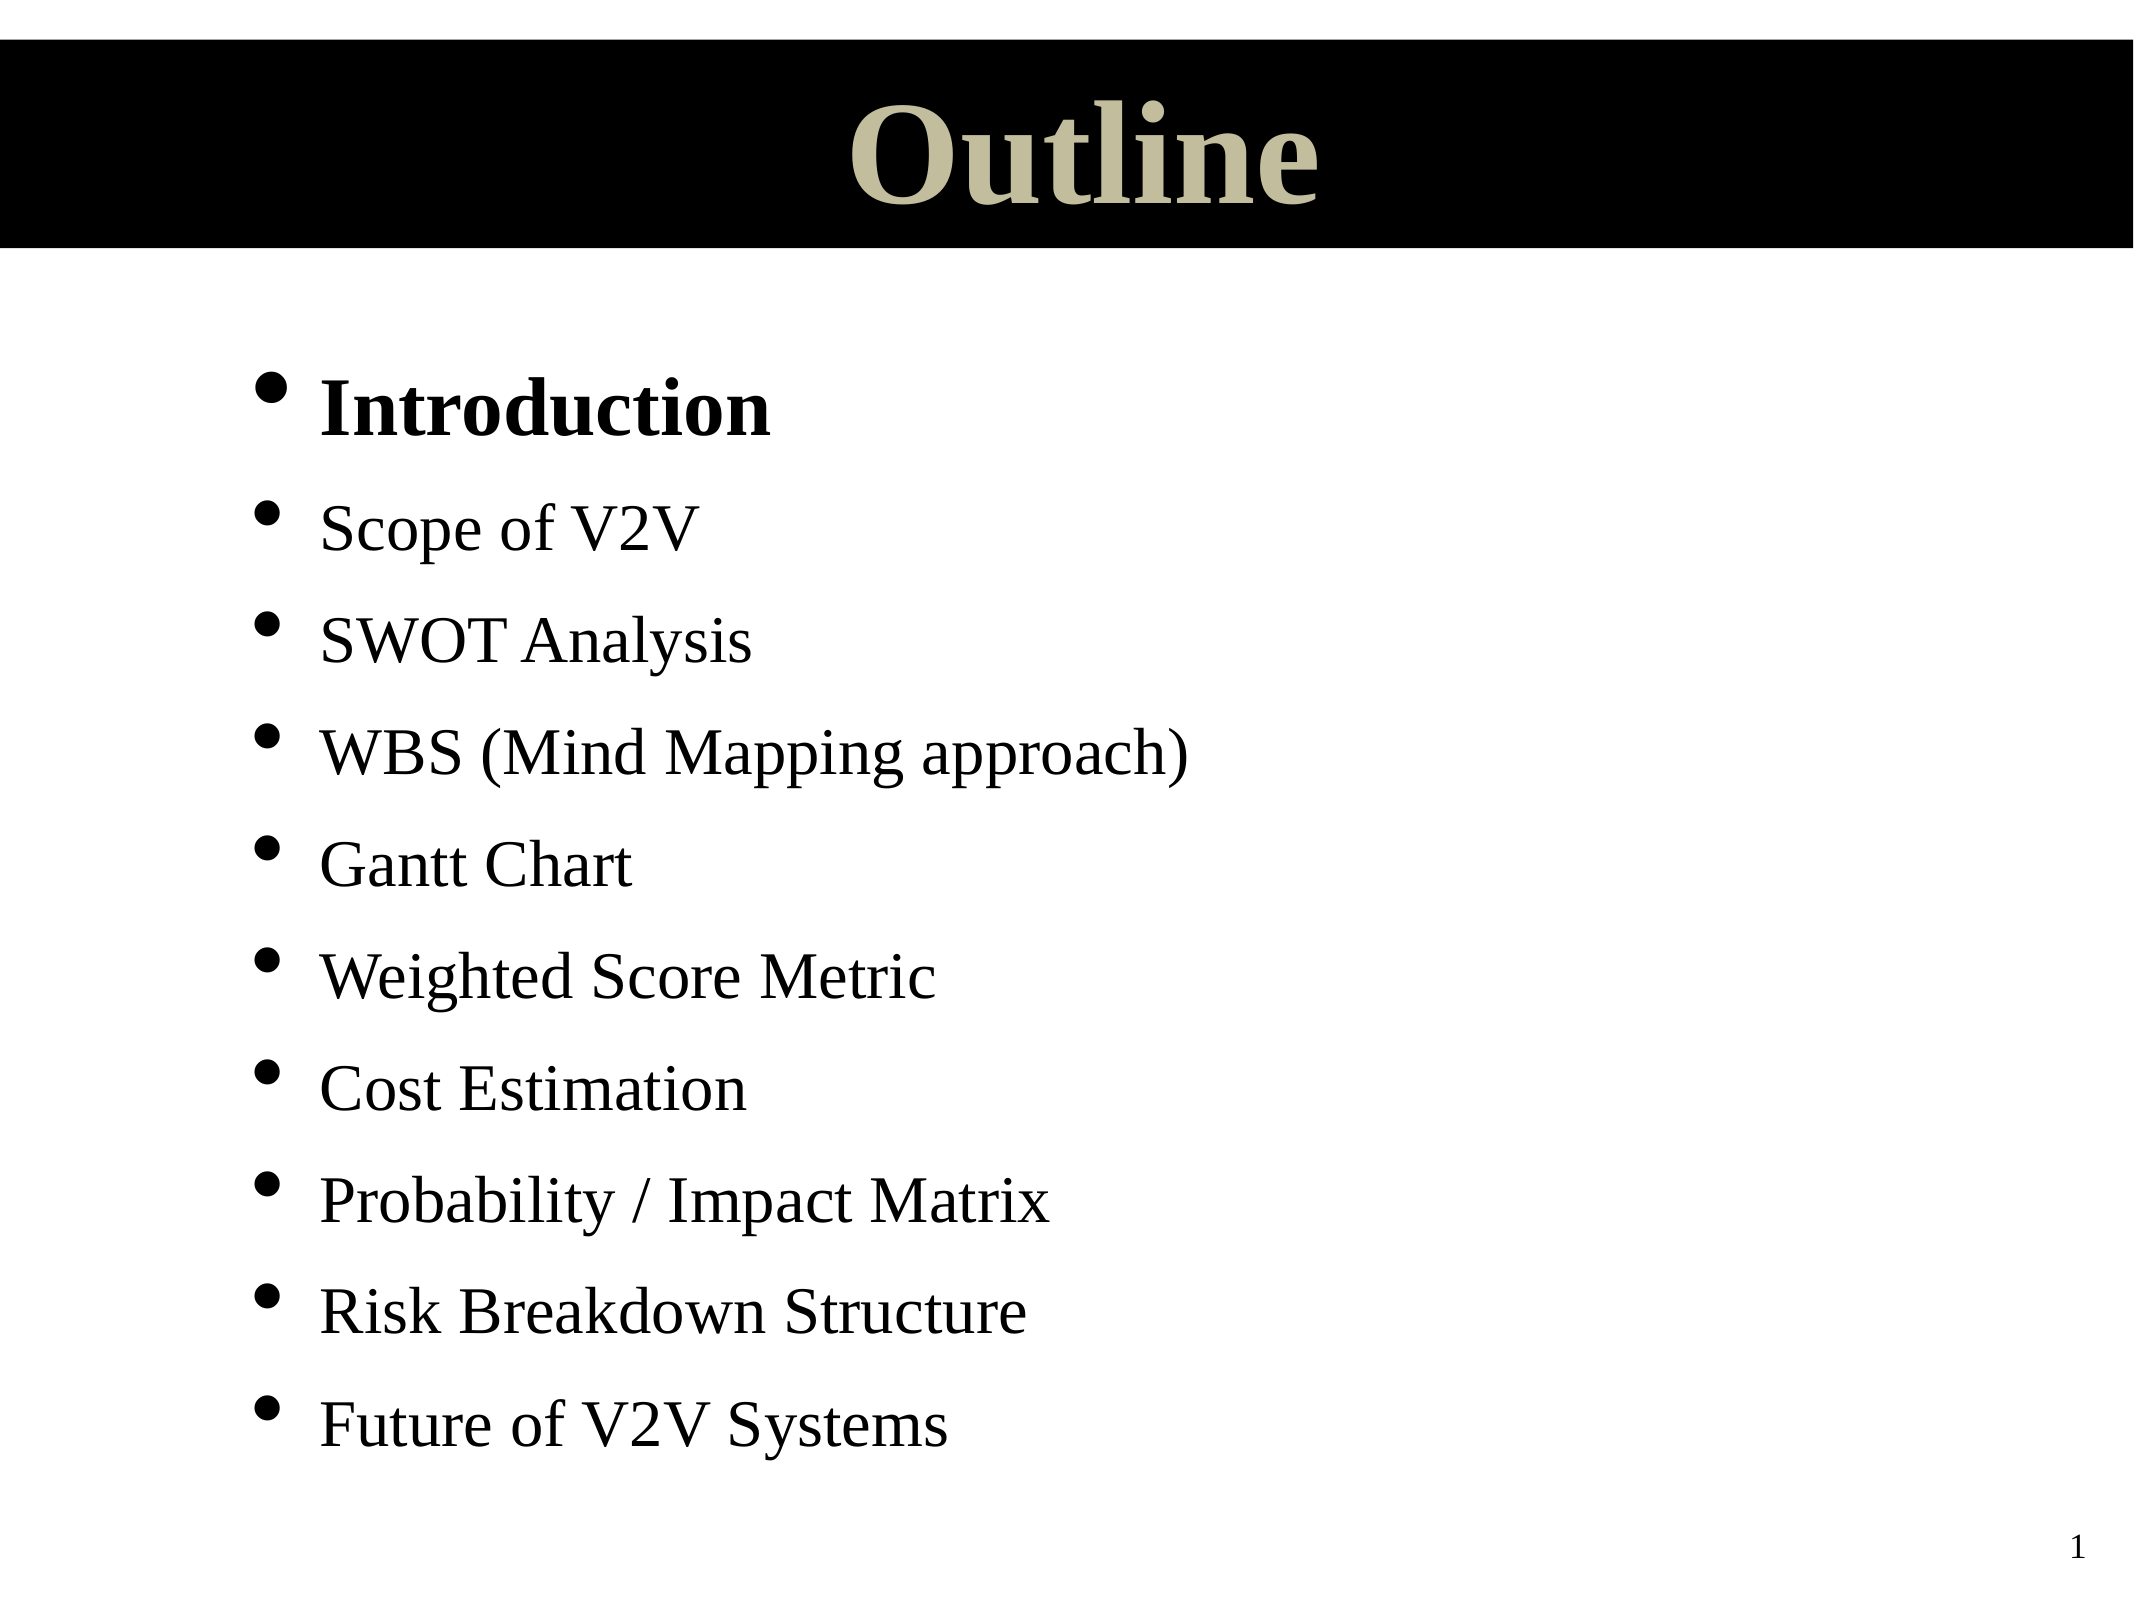

# Outline

Introduction
Scope of V2V
SWOT Analysis
WBS (Mind Mapping approach)
Gantt Chart
Weighted Score Metric
Cost Estimation
Probability / Impact Matrix
Risk Breakdown Structure
Future of V2V Systems
1